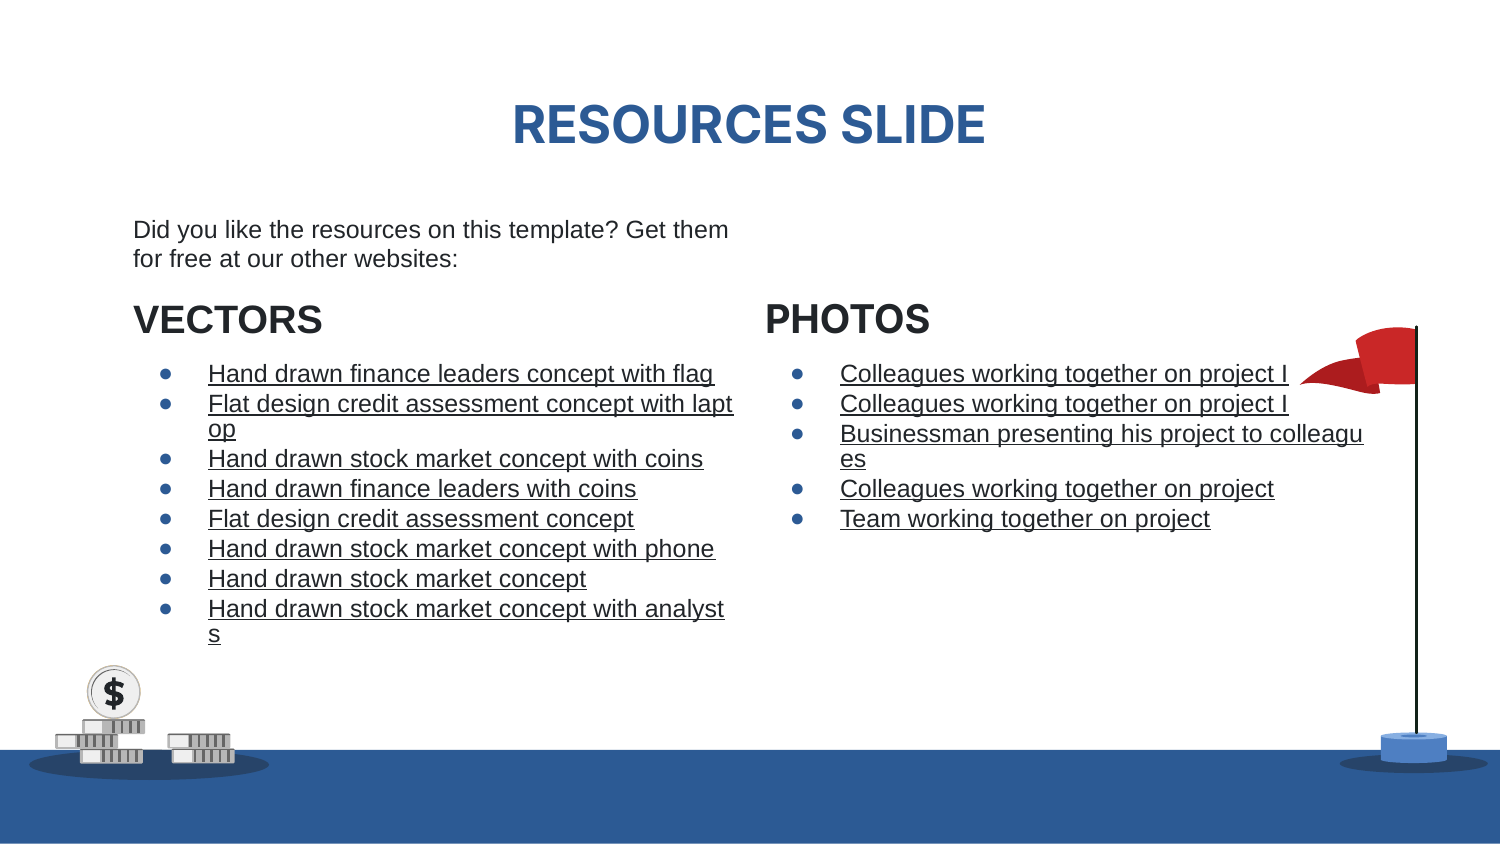

# RESOURCES SLIDE
Did you like the resources on this template? Get them for free at our other websites:
VECTORS
Hand drawn finance leaders concept with flag
Flat design credit assessment concept with laptop
Hand drawn stock market concept with coins
Hand drawn finance leaders with coins
Flat design credit assessment concept
Hand drawn stock market concept with phone
Hand drawn stock market concept
Hand drawn stock market concept with analysts
PHOTOS
Colleagues working together on project I
Colleagues working together on project I
Businessman presenting his project to colleagues
Colleagues working together on project
Team working together on project